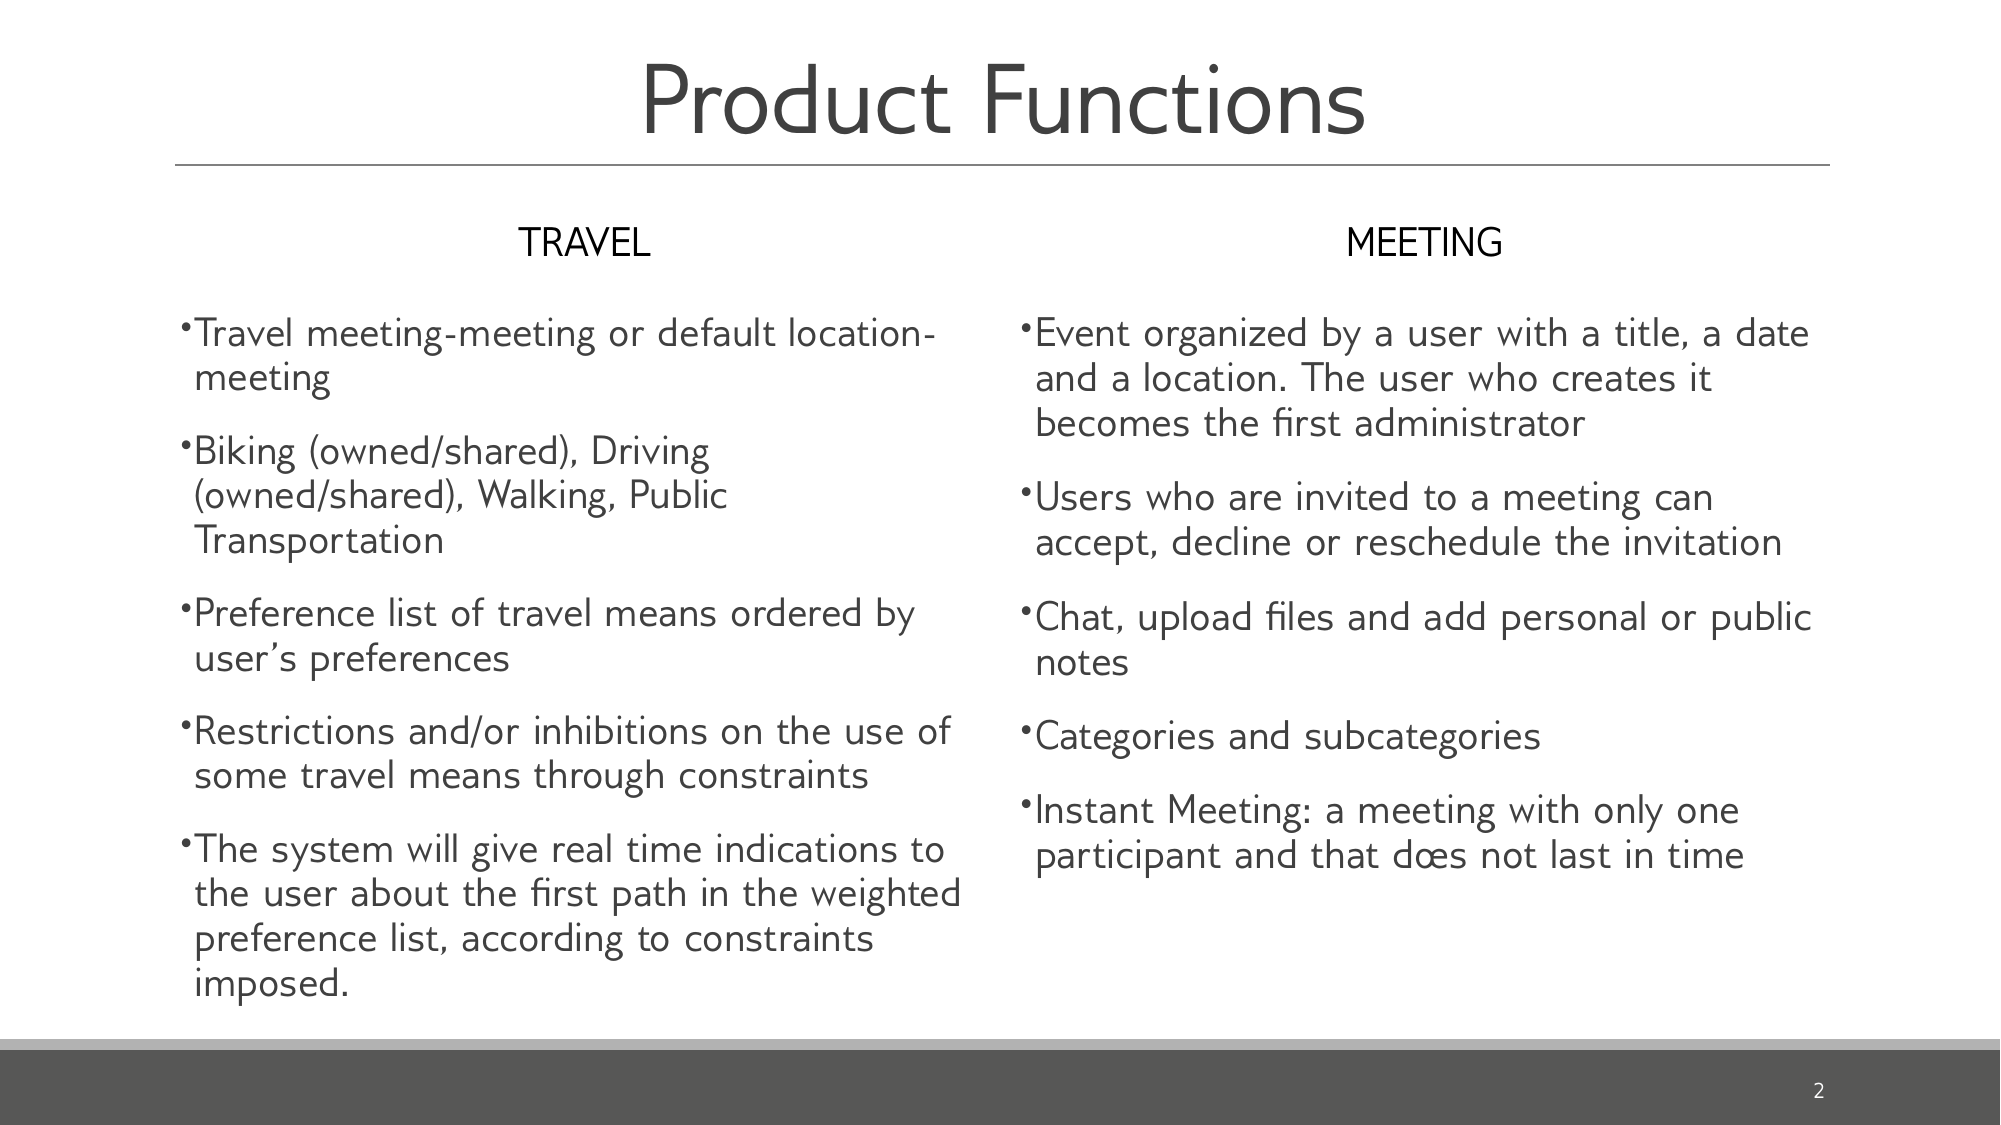

# Product Functions
Travel
Meeting
Travel meeting-meeting or default location-meeting
Biking (owned/shared), Driving (owned/shared), Walking, Public Transportation
Preference list of travel means ordered by user’s preferences
Restrictions and/or inhibitions on the use of some travel means through constraints
The system will give real time indications to the user about the first path in the weighted preference list, according to constraints imposed.
Event organized by a user with a title, a date and a location. The user who creates it becomes the first administrator
Users who are invited to a meeting can accept, decline or reschedule the invitation
Chat, upload files and add personal or public notes
Categories and subcategories
Instant Meeting: a meeting with only one participant and that does not last in time
2